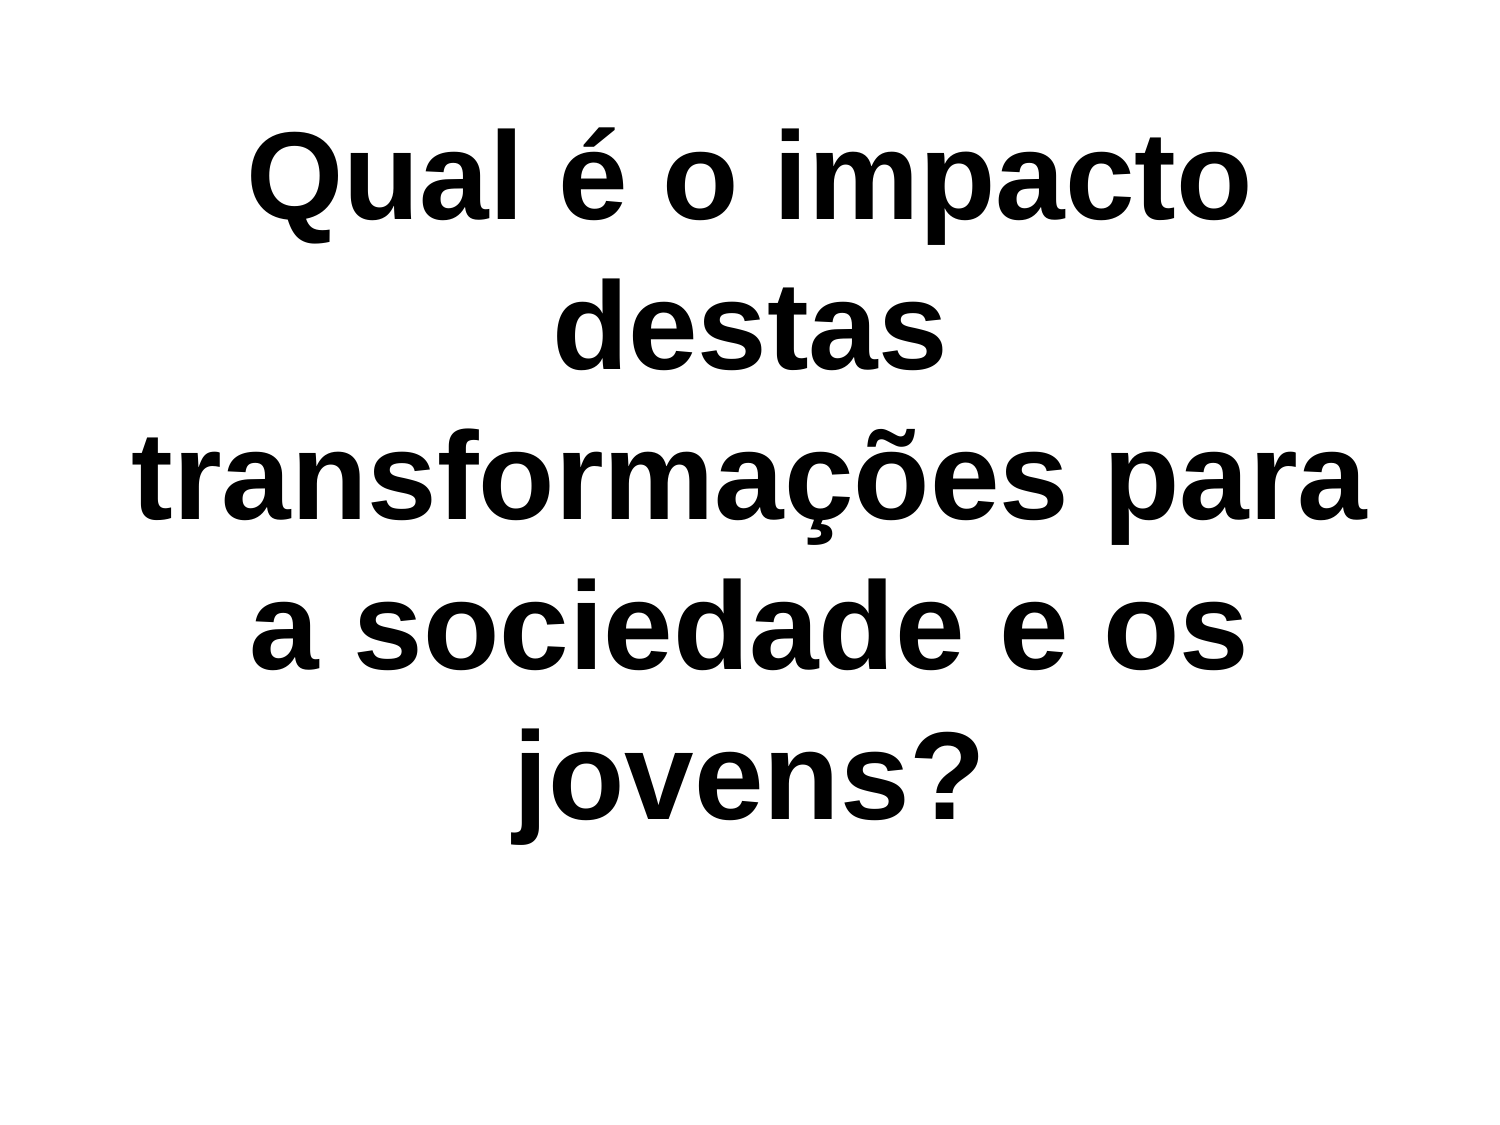

# Qual é o impacto destas transformações para a sociedade e os jovens?